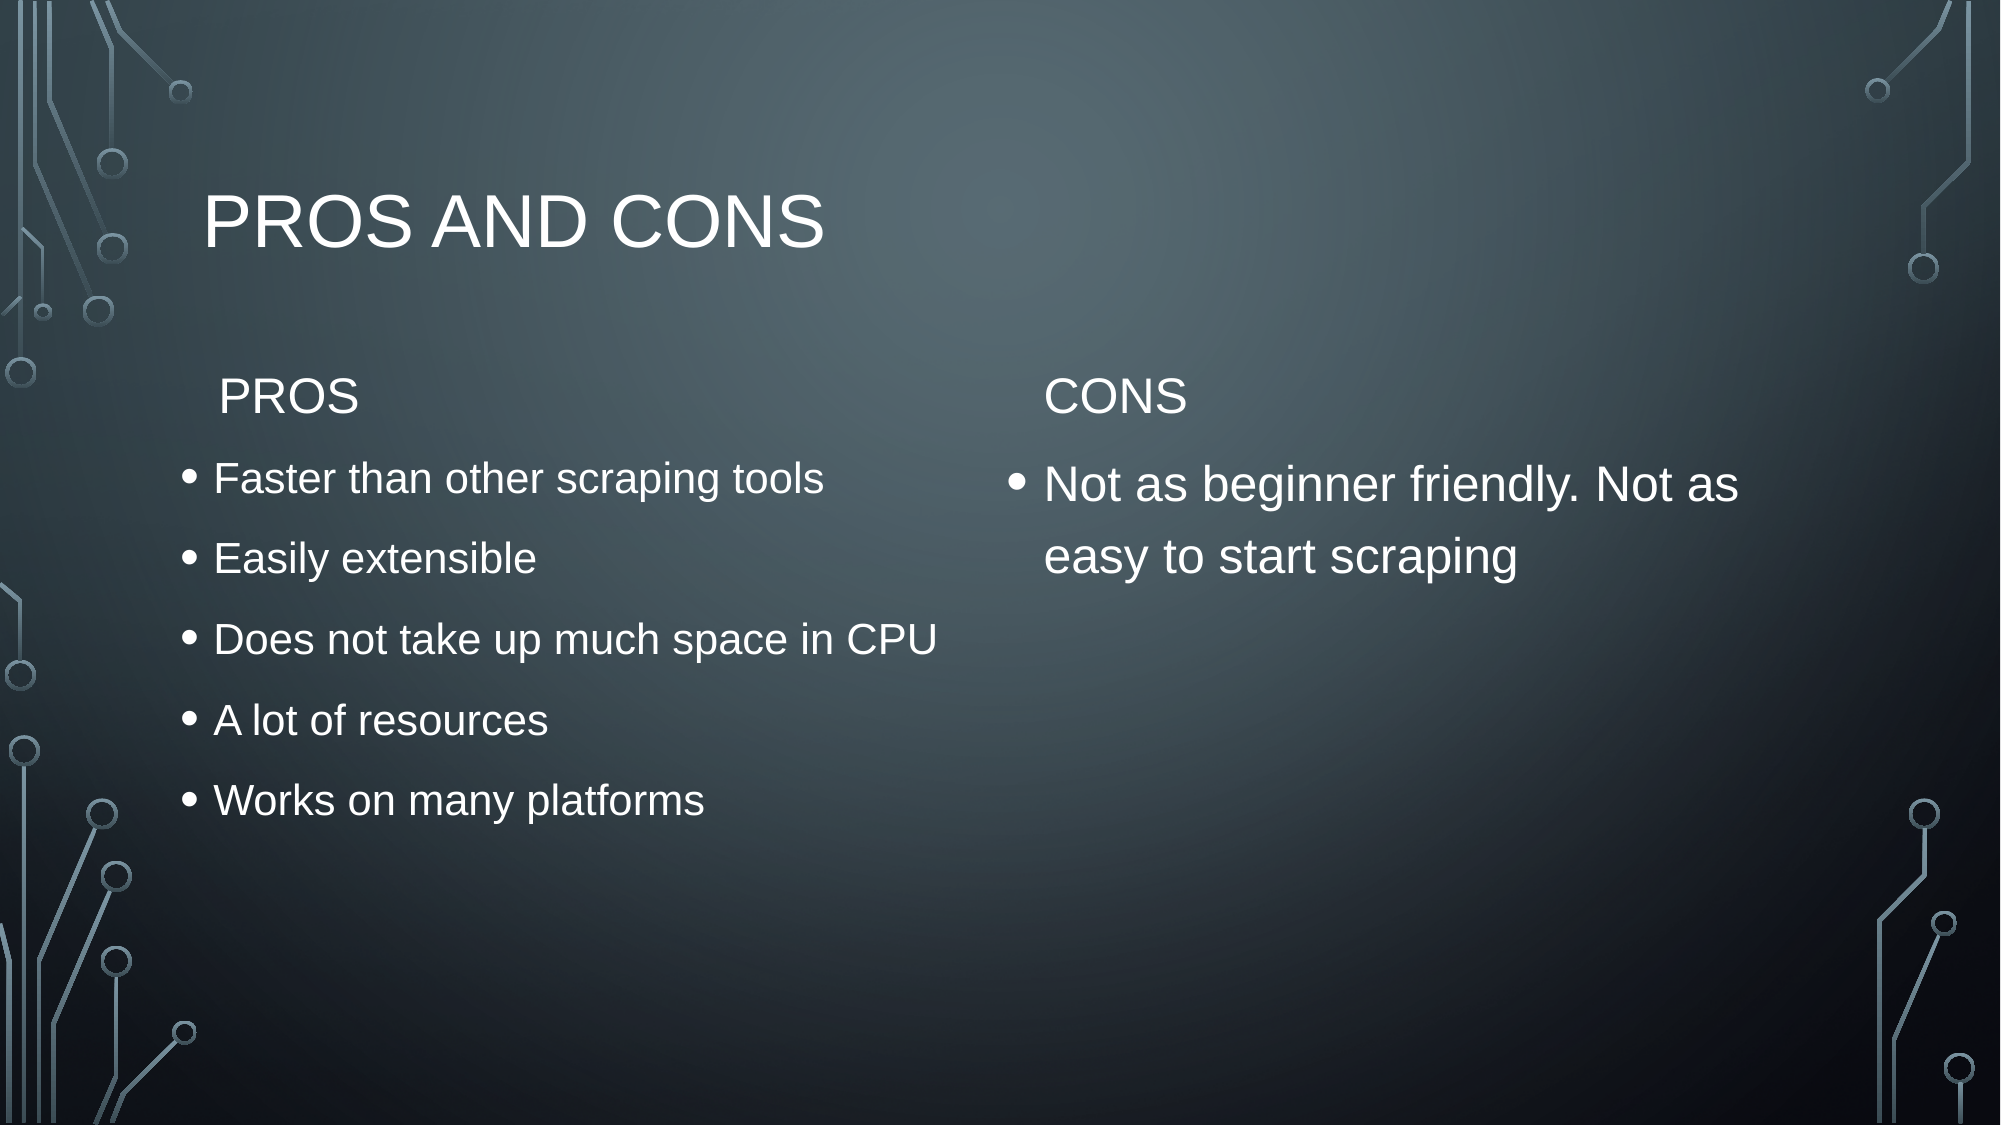

# Pros and cons
cons
pros
Faster than other scraping tools
Easily extensible
Does not take up much space in CPU
A lot of resources
Works on many platforms
Not as beginner friendly. Not as easy to start scraping